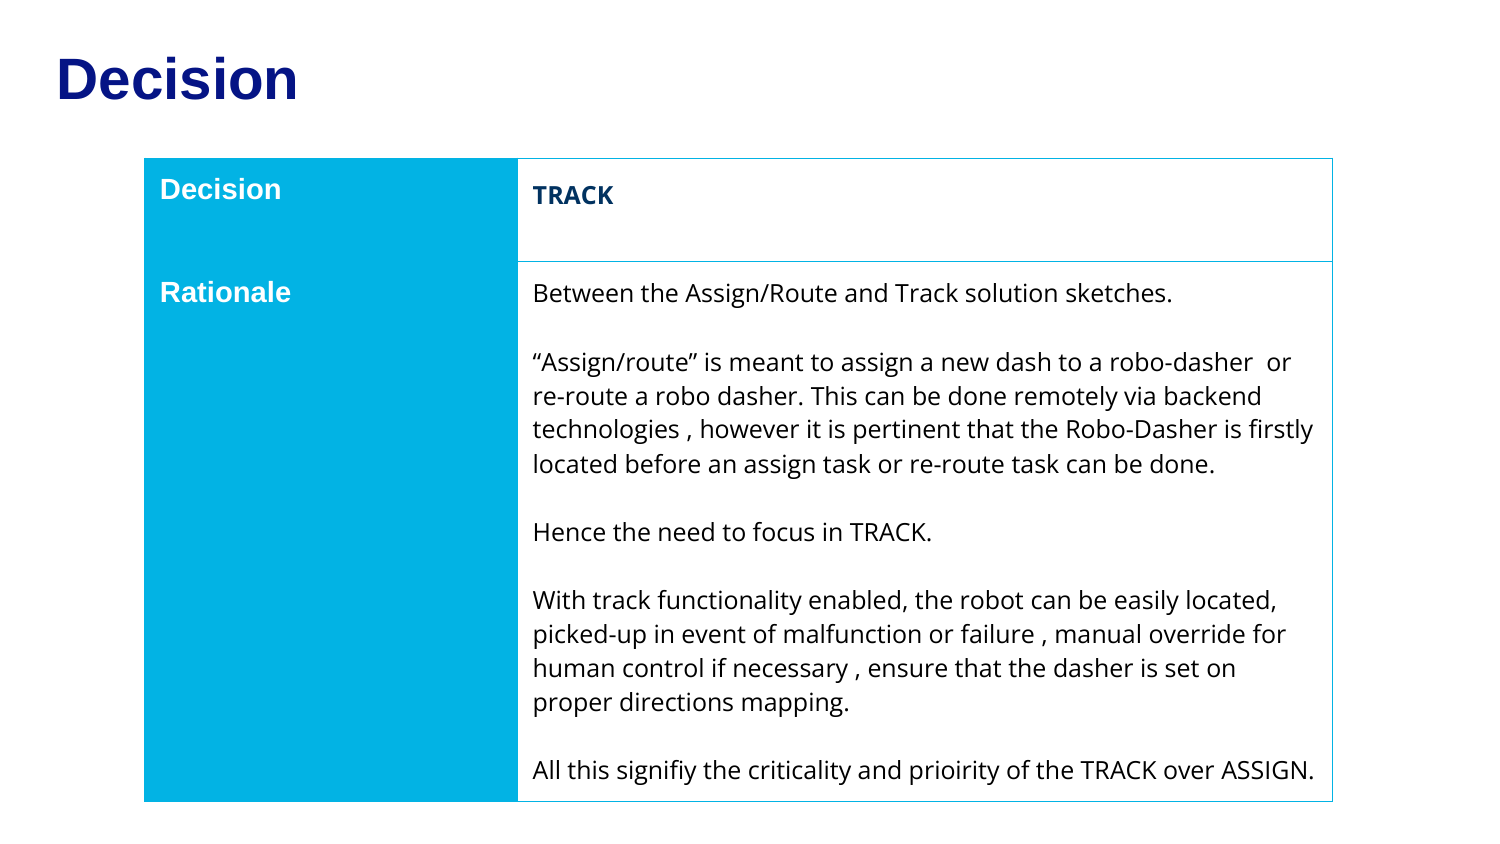

# Decision
| Decision | TRACK |
| --- | --- |
| Rationale | Between the Assign/Route and Track solution sketches. “Assign/route” is meant to assign a new dash to a robo-dasher or re-route a robo dasher. This can be done remotely via backend technologies , however it is pertinent that the Robo-Dasher is firstly located before an assign task or re-route task can be done. Hence the need to focus in TRACK. With track functionality enabled, the robot can be easily located, picked-up in event of malfunction or failure , manual override for human control if necessary , ensure that the dasher is set on proper directions mapping. All this signifiy the criticality and prioirity of the TRACK over ASSIGN. |